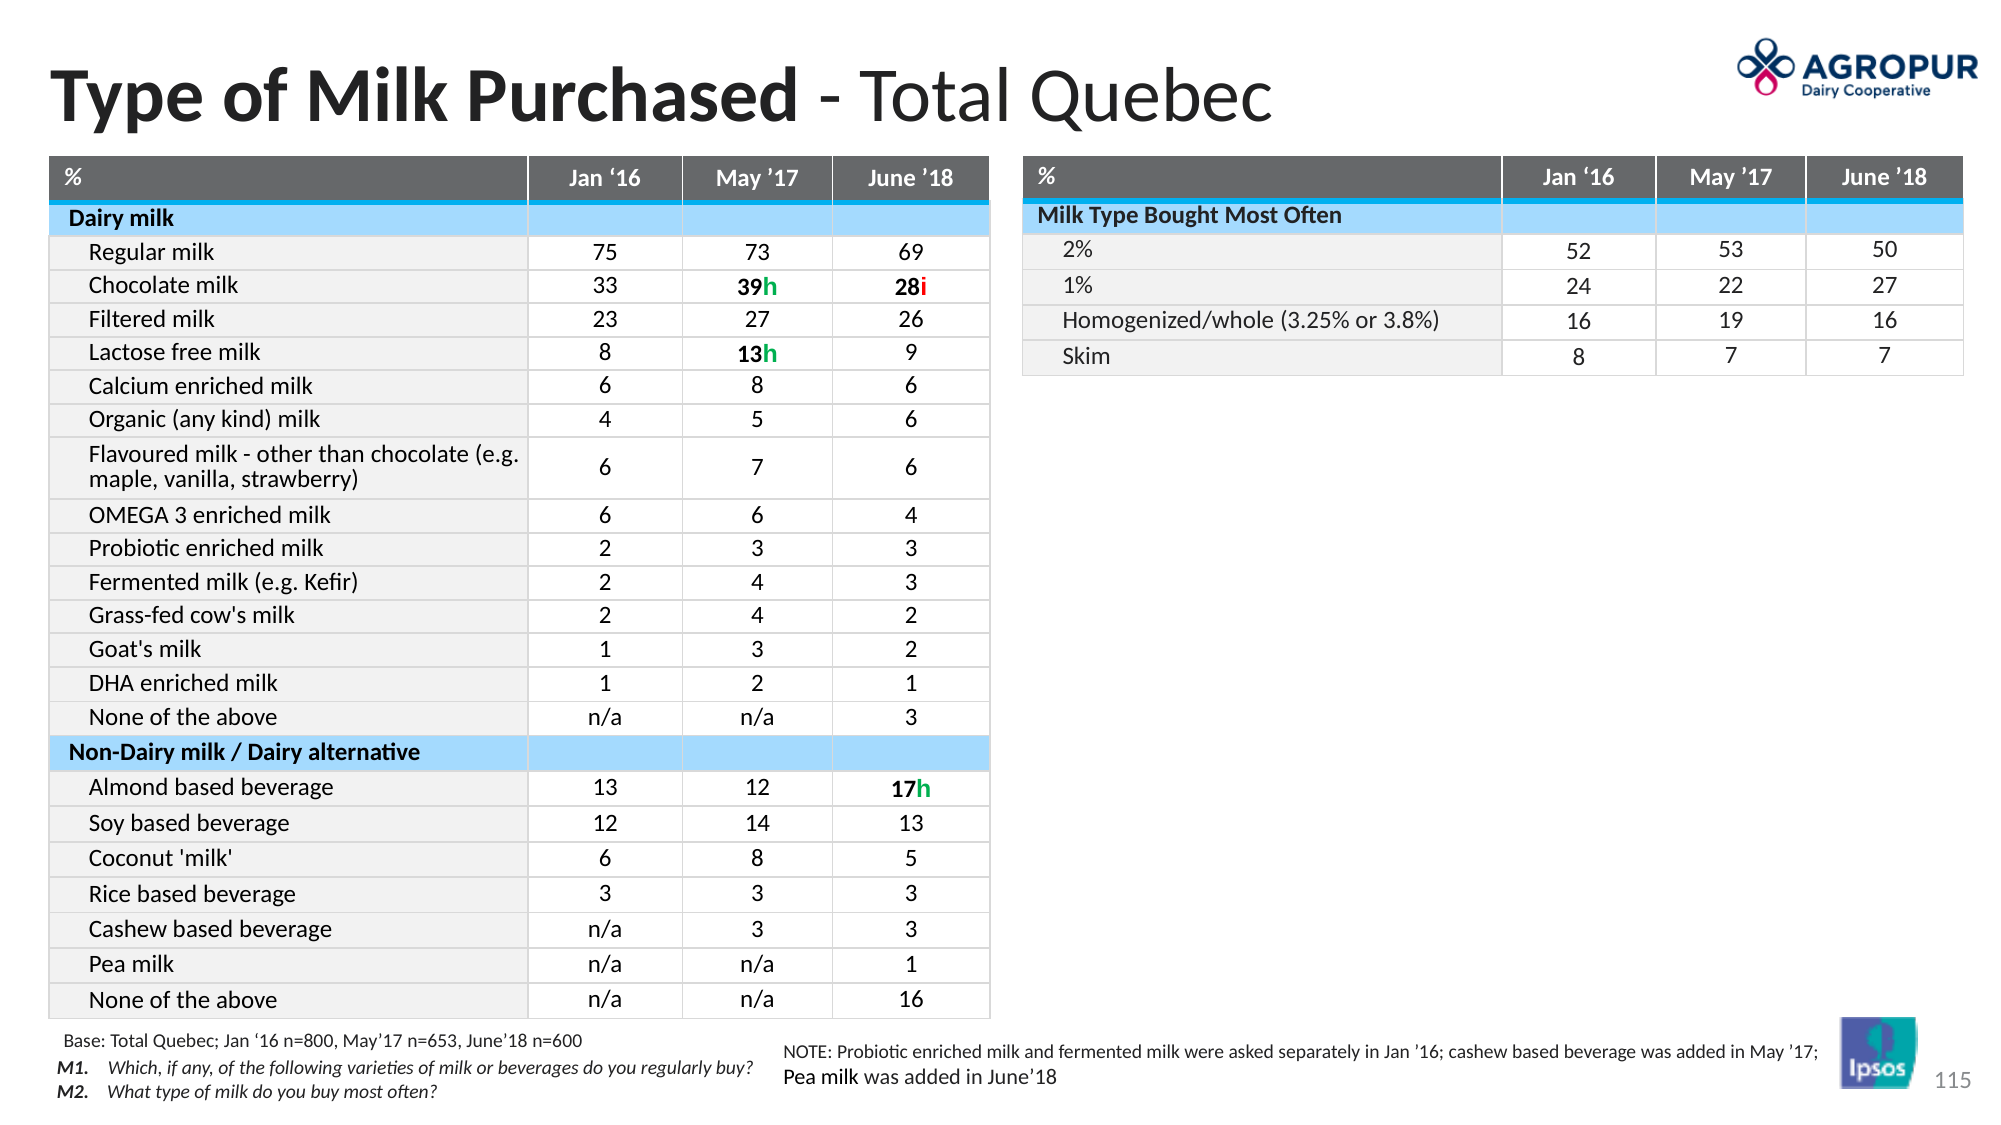

# Type of Milk Purchased - Total Quebec
| % | Jan ‘16 | May ’17 | June ’18 |
| --- | --- | --- | --- |
| Milk Type Bought Most Often |  |  |  |
| 2% | 52 | 53 | 50 |
| 1% | 24 | 22 | 27 |
| Homogenized/whole (3.25% or 3.8%) | 16 | 19 | 16 |
| Skim | 8 | 7 | 7 |
| % | Jan ‘16 | May ’17 | June ’18 |
| --- | --- | --- | --- |
| Dairy milk |  |  |  |
| Regular milk | 75 | 73 | 69 |
| Chocolate milk | 33 | 39h | 28i |
| Filtered milk | 23 | 27 | 26 |
| Lactose free milk | 8 | 13h | 9 |
| Calcium enriched milk | 6 | 8 | 6 |
| Organic (any kind) milk | 4 | 5 | 6 |
| Flavoured milk - other than chocolate (e.g. maple, vanilla, strawberry) | 6 | 7 | 6 |
| OMEGA 3 enriched milk | 6 | 6 | 4 |
| Probiotic enriched milk | 2 | 3 | 3 |
| Fermented milk (e.g. Kefir) | 2 | 4 | 3 |
| Grass-fed cow's milk | 2 | 4 | 2 |
| Goat's milk | 1 | 3 | 2 |
| DHA enriched milk | 1 | 2 | 1 |
| None of the above | n/a | n/a | 3 |
| Non-Dairy milk / Dairy alternative |  |  |  |
| Almond based beverage | 13 | 12 | 17h |
| Soy based beverage | 12 | 14 | 13 |
| Coconut 'milk' | 6 | 8 | 5 |
| Rice based beverage | 3 | 3 | 3 |
| Cashew based beverage | n/a | 3 | 3 |
| Pea milk | n/a | n/a | 1 |
| None of the above | n/a | n/a | 16 |
Base: Total Quebec; Jan ‘16 n=800, May’17 n=653, June’18 n=600
NOTE: Probiotic enriched milk and fermented milk were asked separately in Jan ’16; cashew based beverage was added in May ’17; Pea milk was added in June’18
M1.	 Which, if any, of the following varieties of milk or beverages do you regularly buy?
M2.    What type of milk do you buy most often?